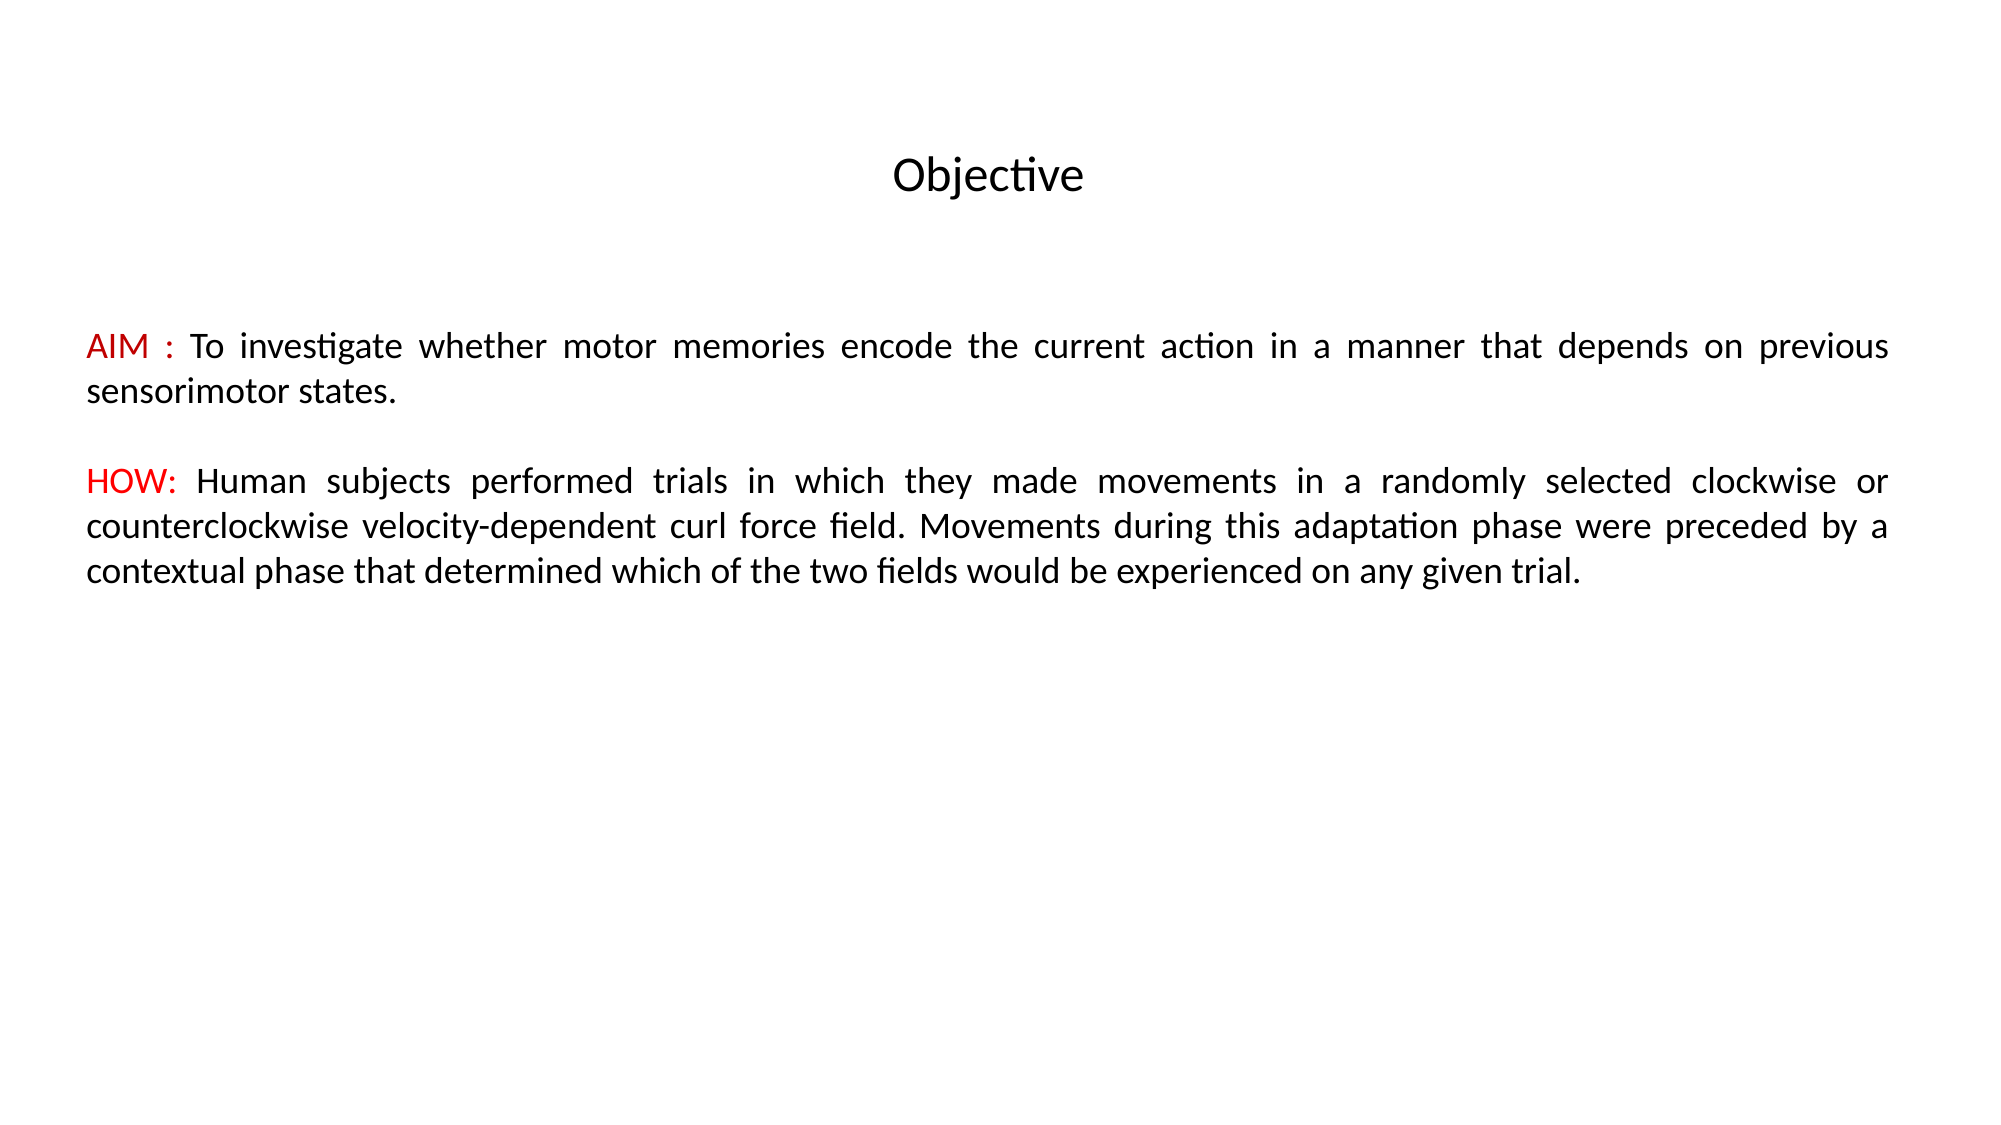

Objective

AIM : To investigate whether motor memories encode the current action in a manner that depends on previous sensorimotor states.

HOW: Human subjects performed trials in which they made movements in a randomly selected clockwise or counterclockwise velocity-dependent curl force field. Movements during this adaptation phase were preceded by a contextual phase that determined which of the two fields would be experienced on any given trial.